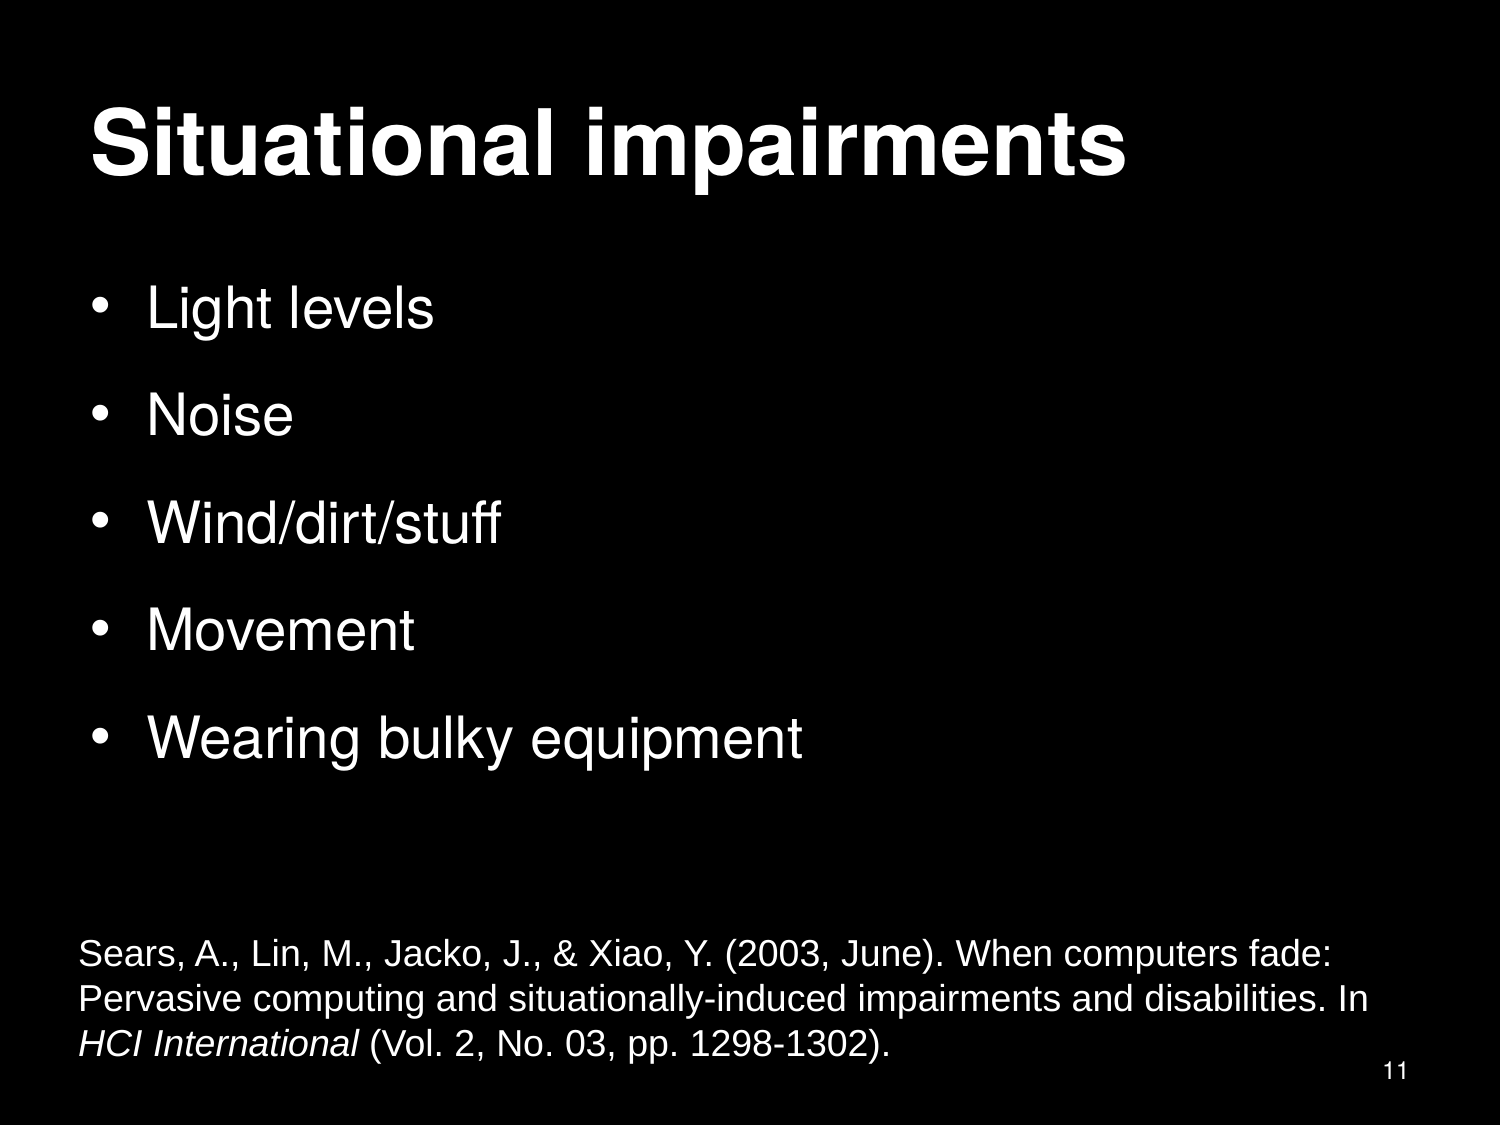

# Situational impairments
Light levels
Noise
Wind/dirt/stuff
Movement
Wearing bulky equipment
Sears, A., Lin, M., Jacko, J., & Xiao, Y. (2003, June). When computers fade: Pervasive computing and situationally-induced impairments and disabilities. In HCI International (Vol. 2, No. 03, pp. 1298-1302).
11